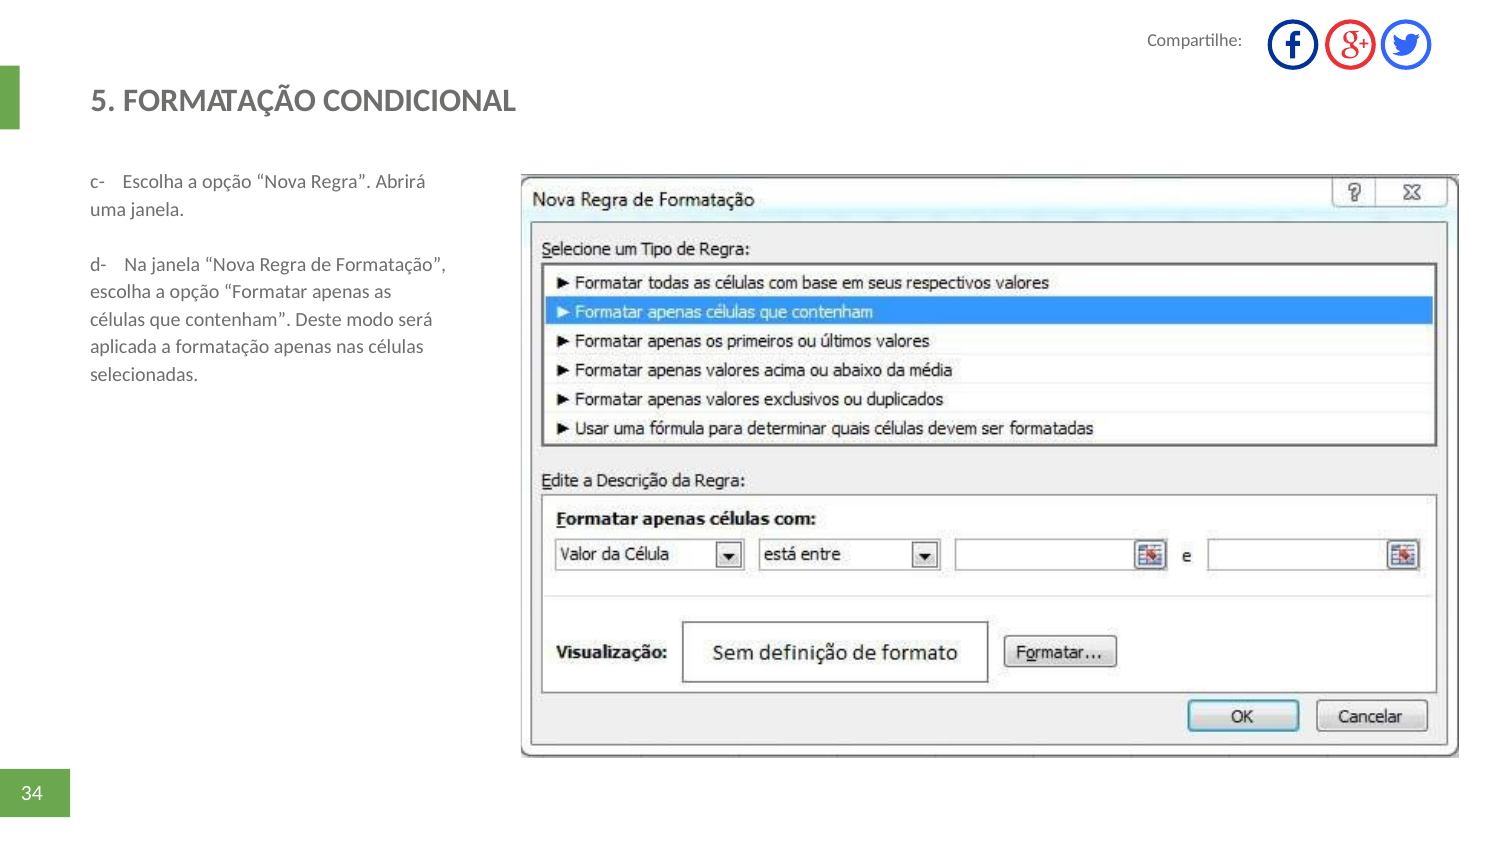

Compartilhe:

5. FORMATAÇÃO CONDICIONAL
c-    Escolha a opção “Nova Regra”. Abrirá
uma janela.

d-    Na janela “Nova Regra de Formatação”,
escolha a opção “Formatar apenas as
células que contenham”. Deste modo será
aplicada a formatação apenas nas células
selecionadas.

34